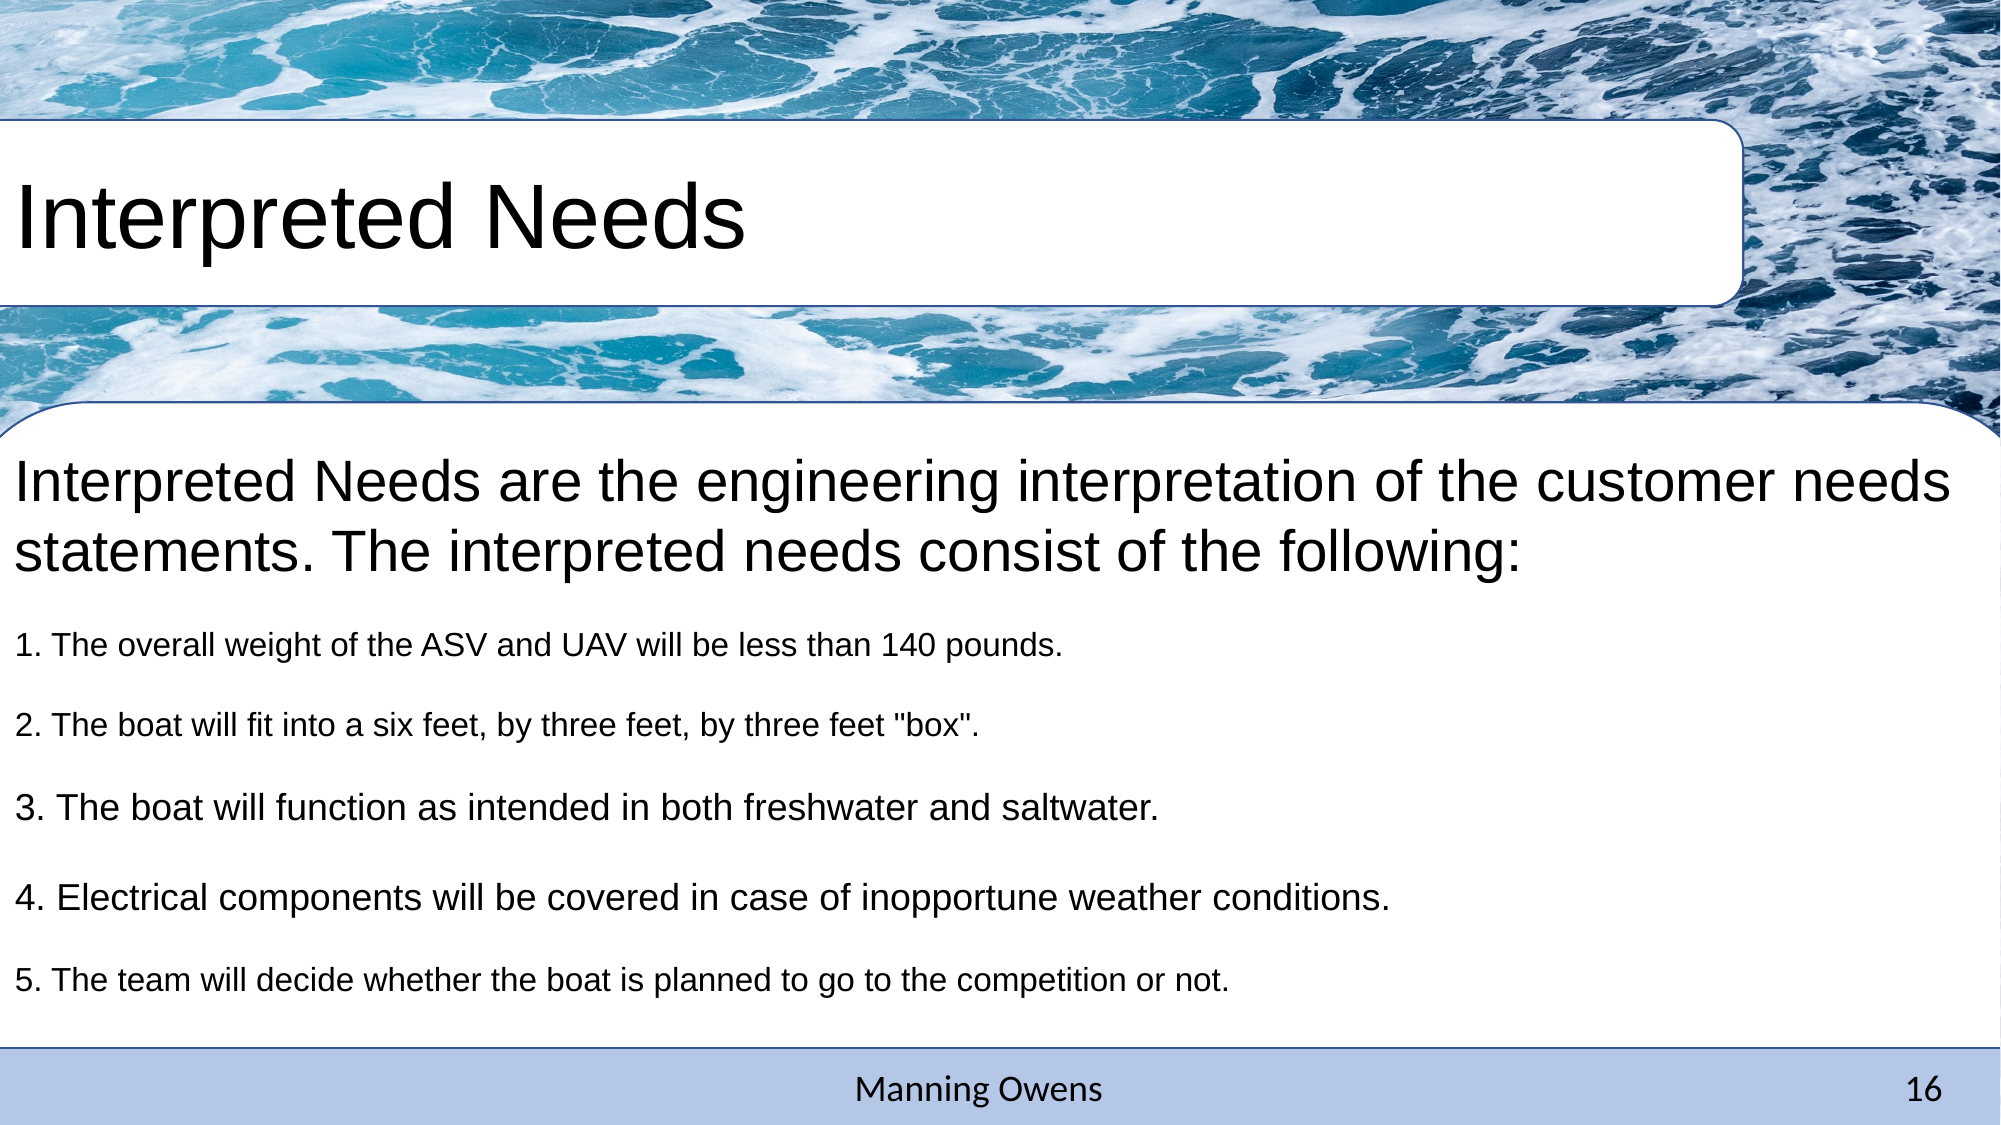

Interpreted Needs

Interpreted Needs are the engineering interpretation of the customer needs statements. The interpreted needs consist of the following:

1. The overall weight of the ASV and UAV will be less than 140 pounds.

2. The boat will fit into a six feet, by three feet, by three feet "box".

3. The boat will function as intended in both freshwater and saltwater.

4. Electrical components will be covered in case of inopportune weather conditions.

5. The team will decide whether the boat is planned to go to the competition or not.

Manning Owens						16